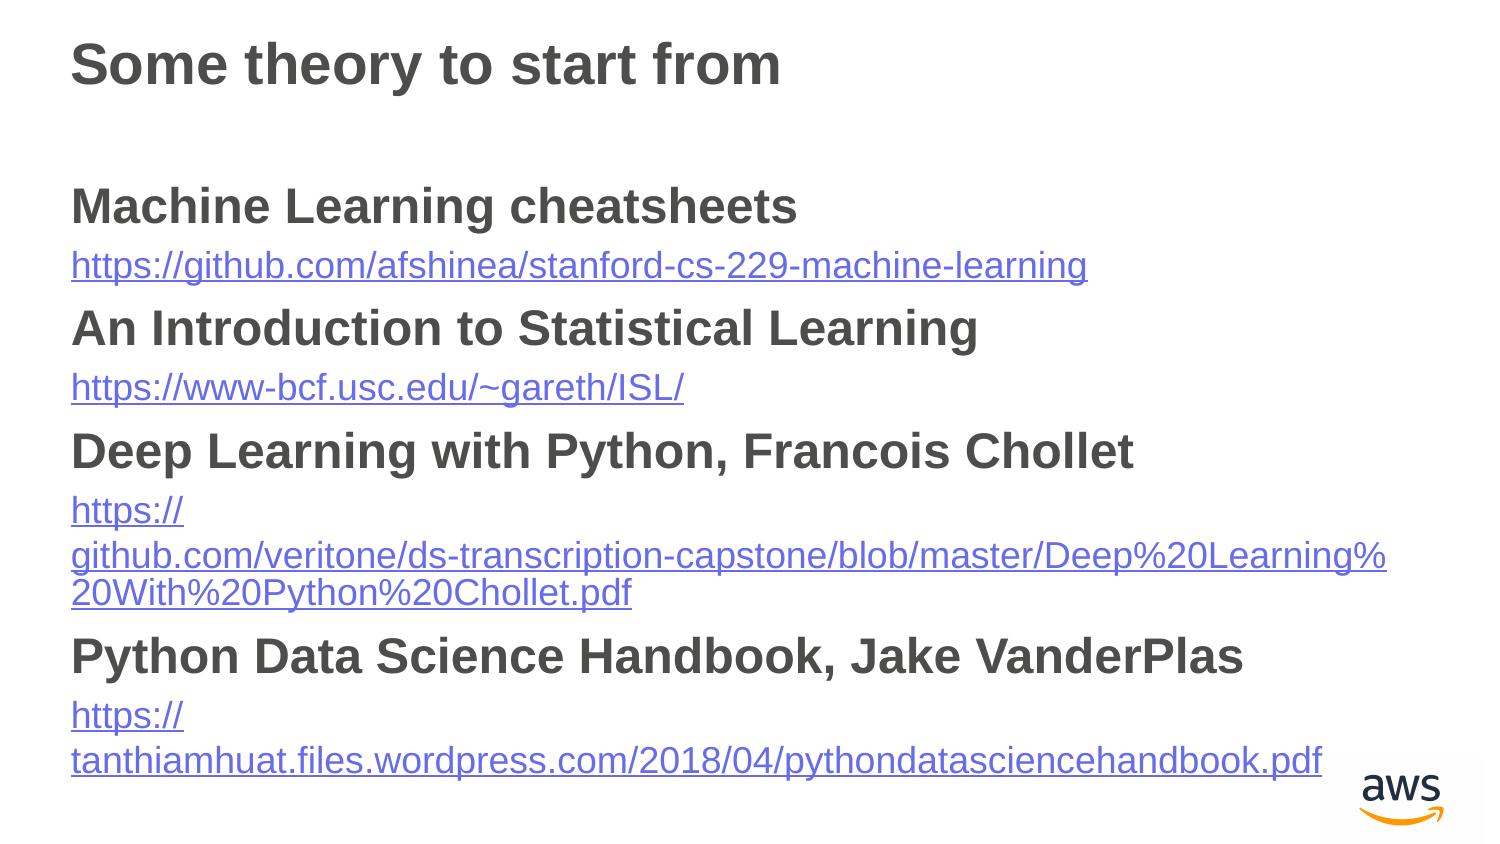

# Some theory to start from
Machine Learning cheatsheets
https://github.com/afshinea/stanford-cs-229-machine-learning
An Introduction to Statistical Learning
https://www-bcf.usc.edu/~gareth/ISL/
Deep Learning with Python, Francois Chollet
https://github.com/veritone/ds-transcription-capstone/blob/master/Deep%20Learning%20With%20Python%20Chollet.pdf
Python Data Science Handbook, Jake VanderPlas
https://tanthiamhuat.files.wordpress.com/2018/04/pythondatasciencehandbook.pdf